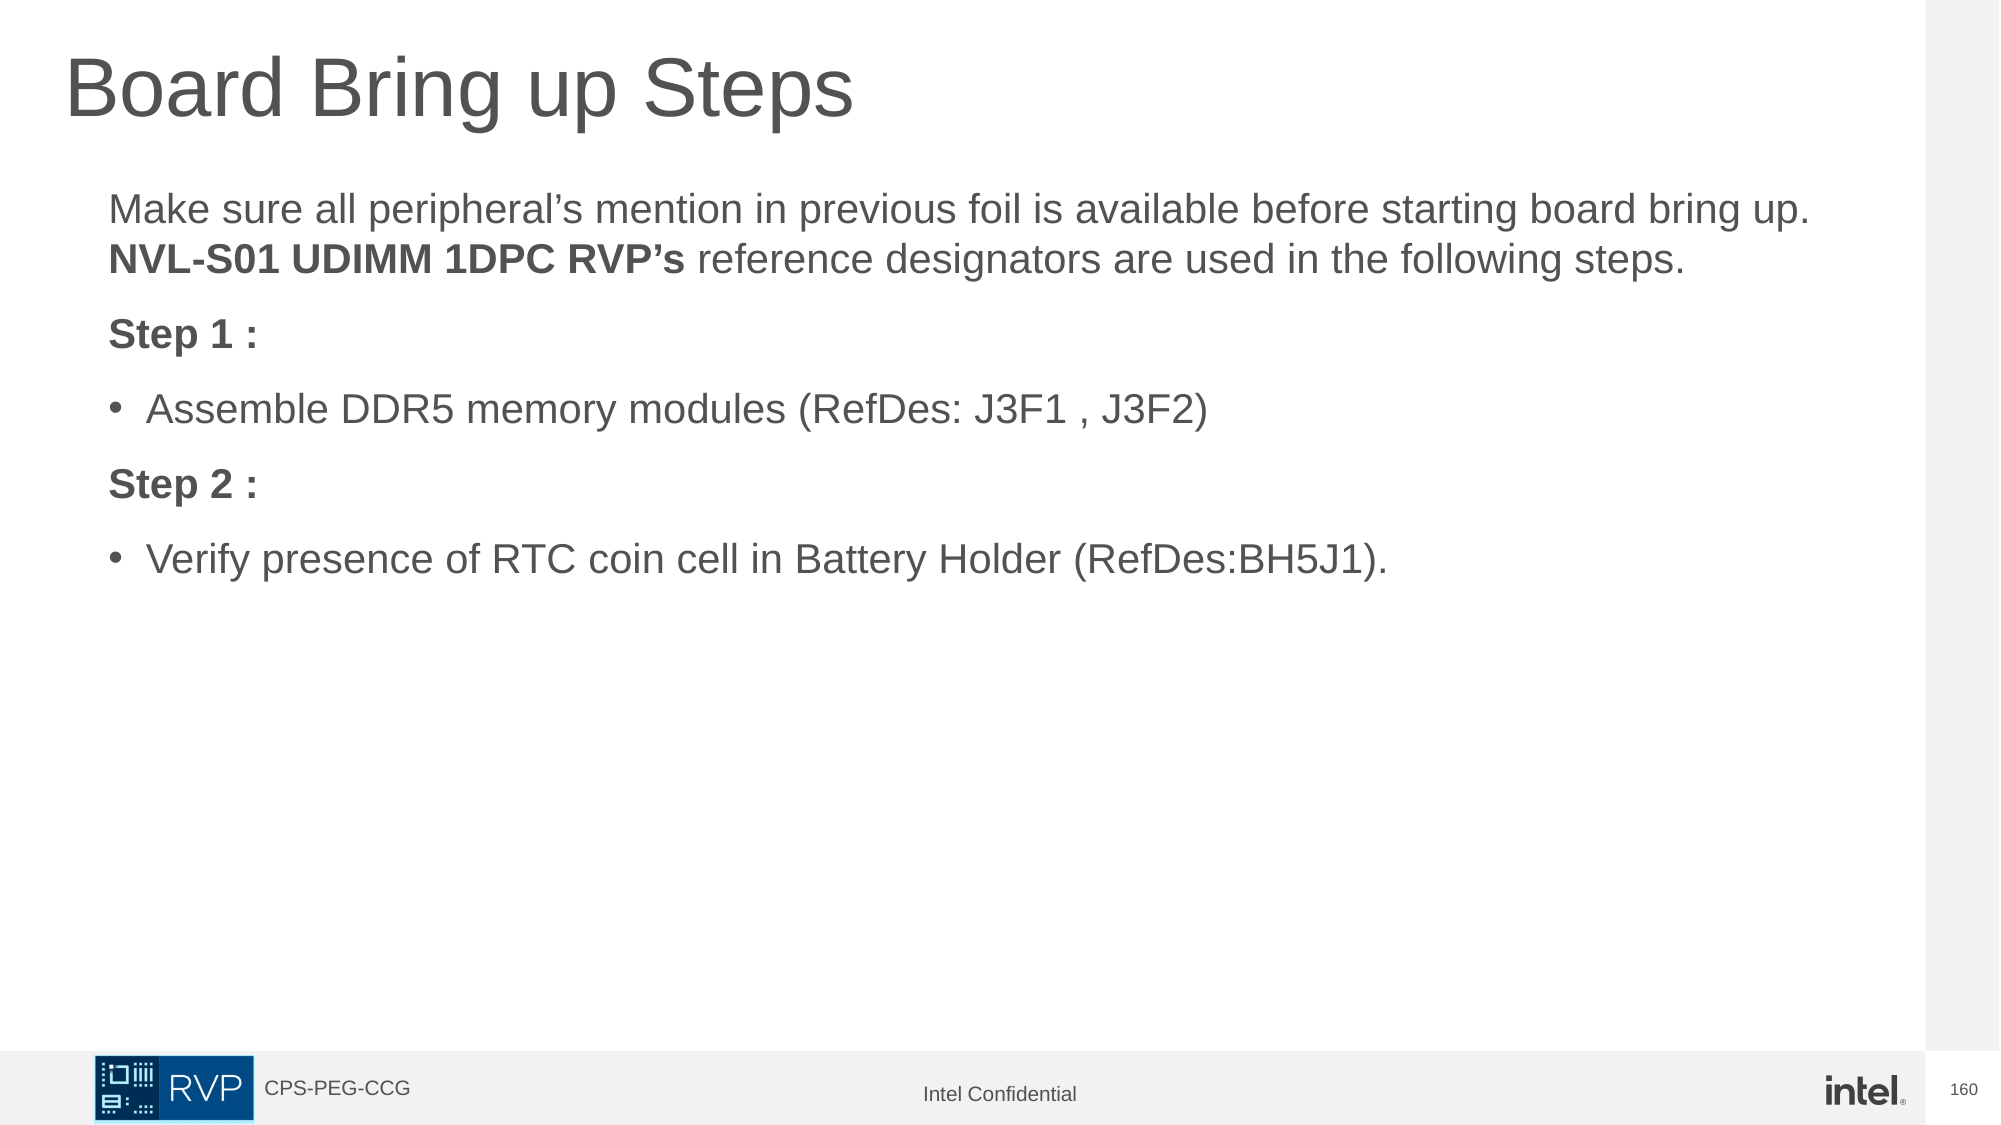

Board Bring up Steps
Make sure all peripheral’s mention in previous foil is available before starting board bring up. NVL-S01 UDIMM 1DPC RVP’s reference designators are used in the following steps.
Step 1 :
Assemble DDR5 memory modules (RefDes: J3F1 , J3F2)
Step 2 :
Verify presence of RTC coin cell in Battery Holder (RefDes:BH5J1).